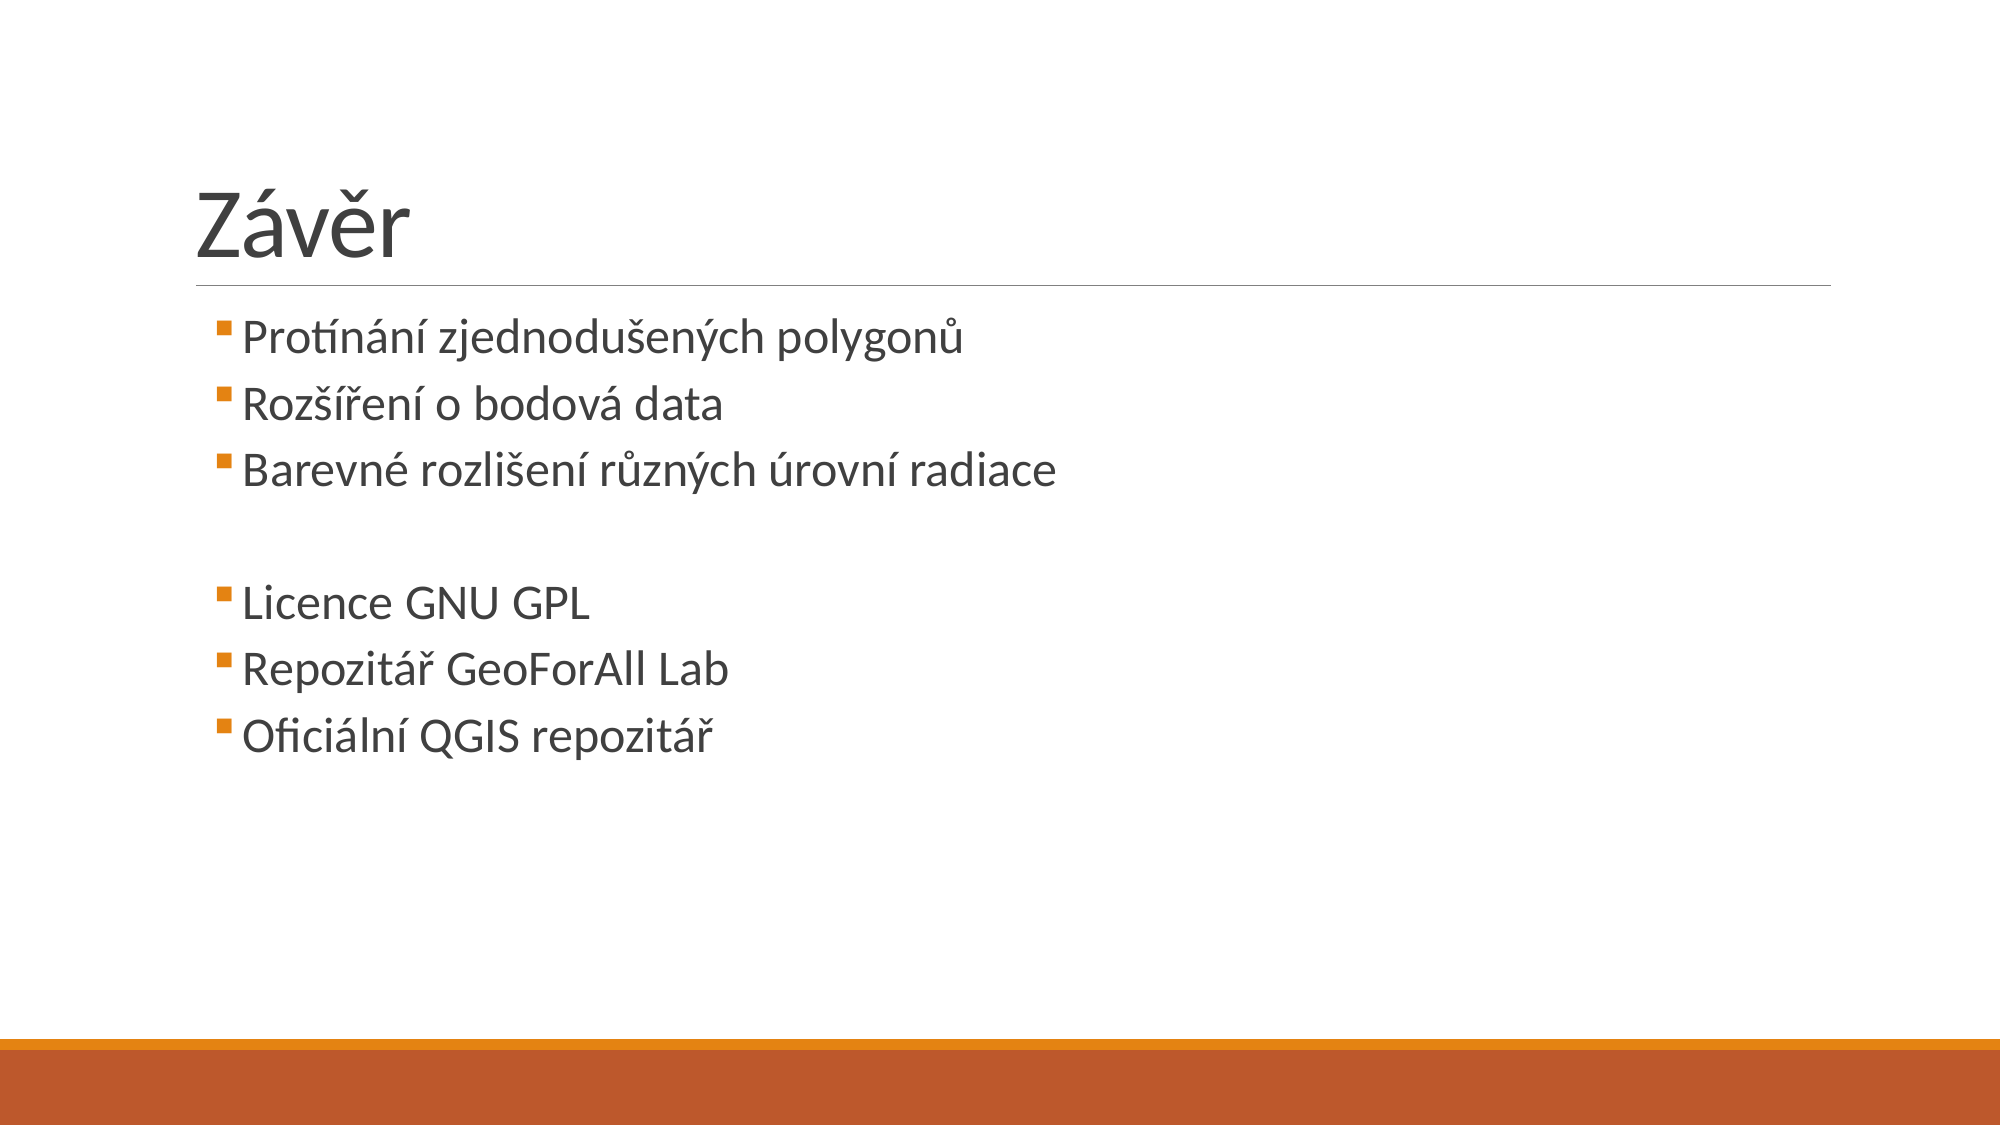

# Závěr
Protínání zjednodušených polygonů
Rozšíření o bodová data
Barevné rozlišení různých úrovní radiace

Licence GNU GPL
Repozitář GeoForAll Lab
Oficiální QGIS repozitář